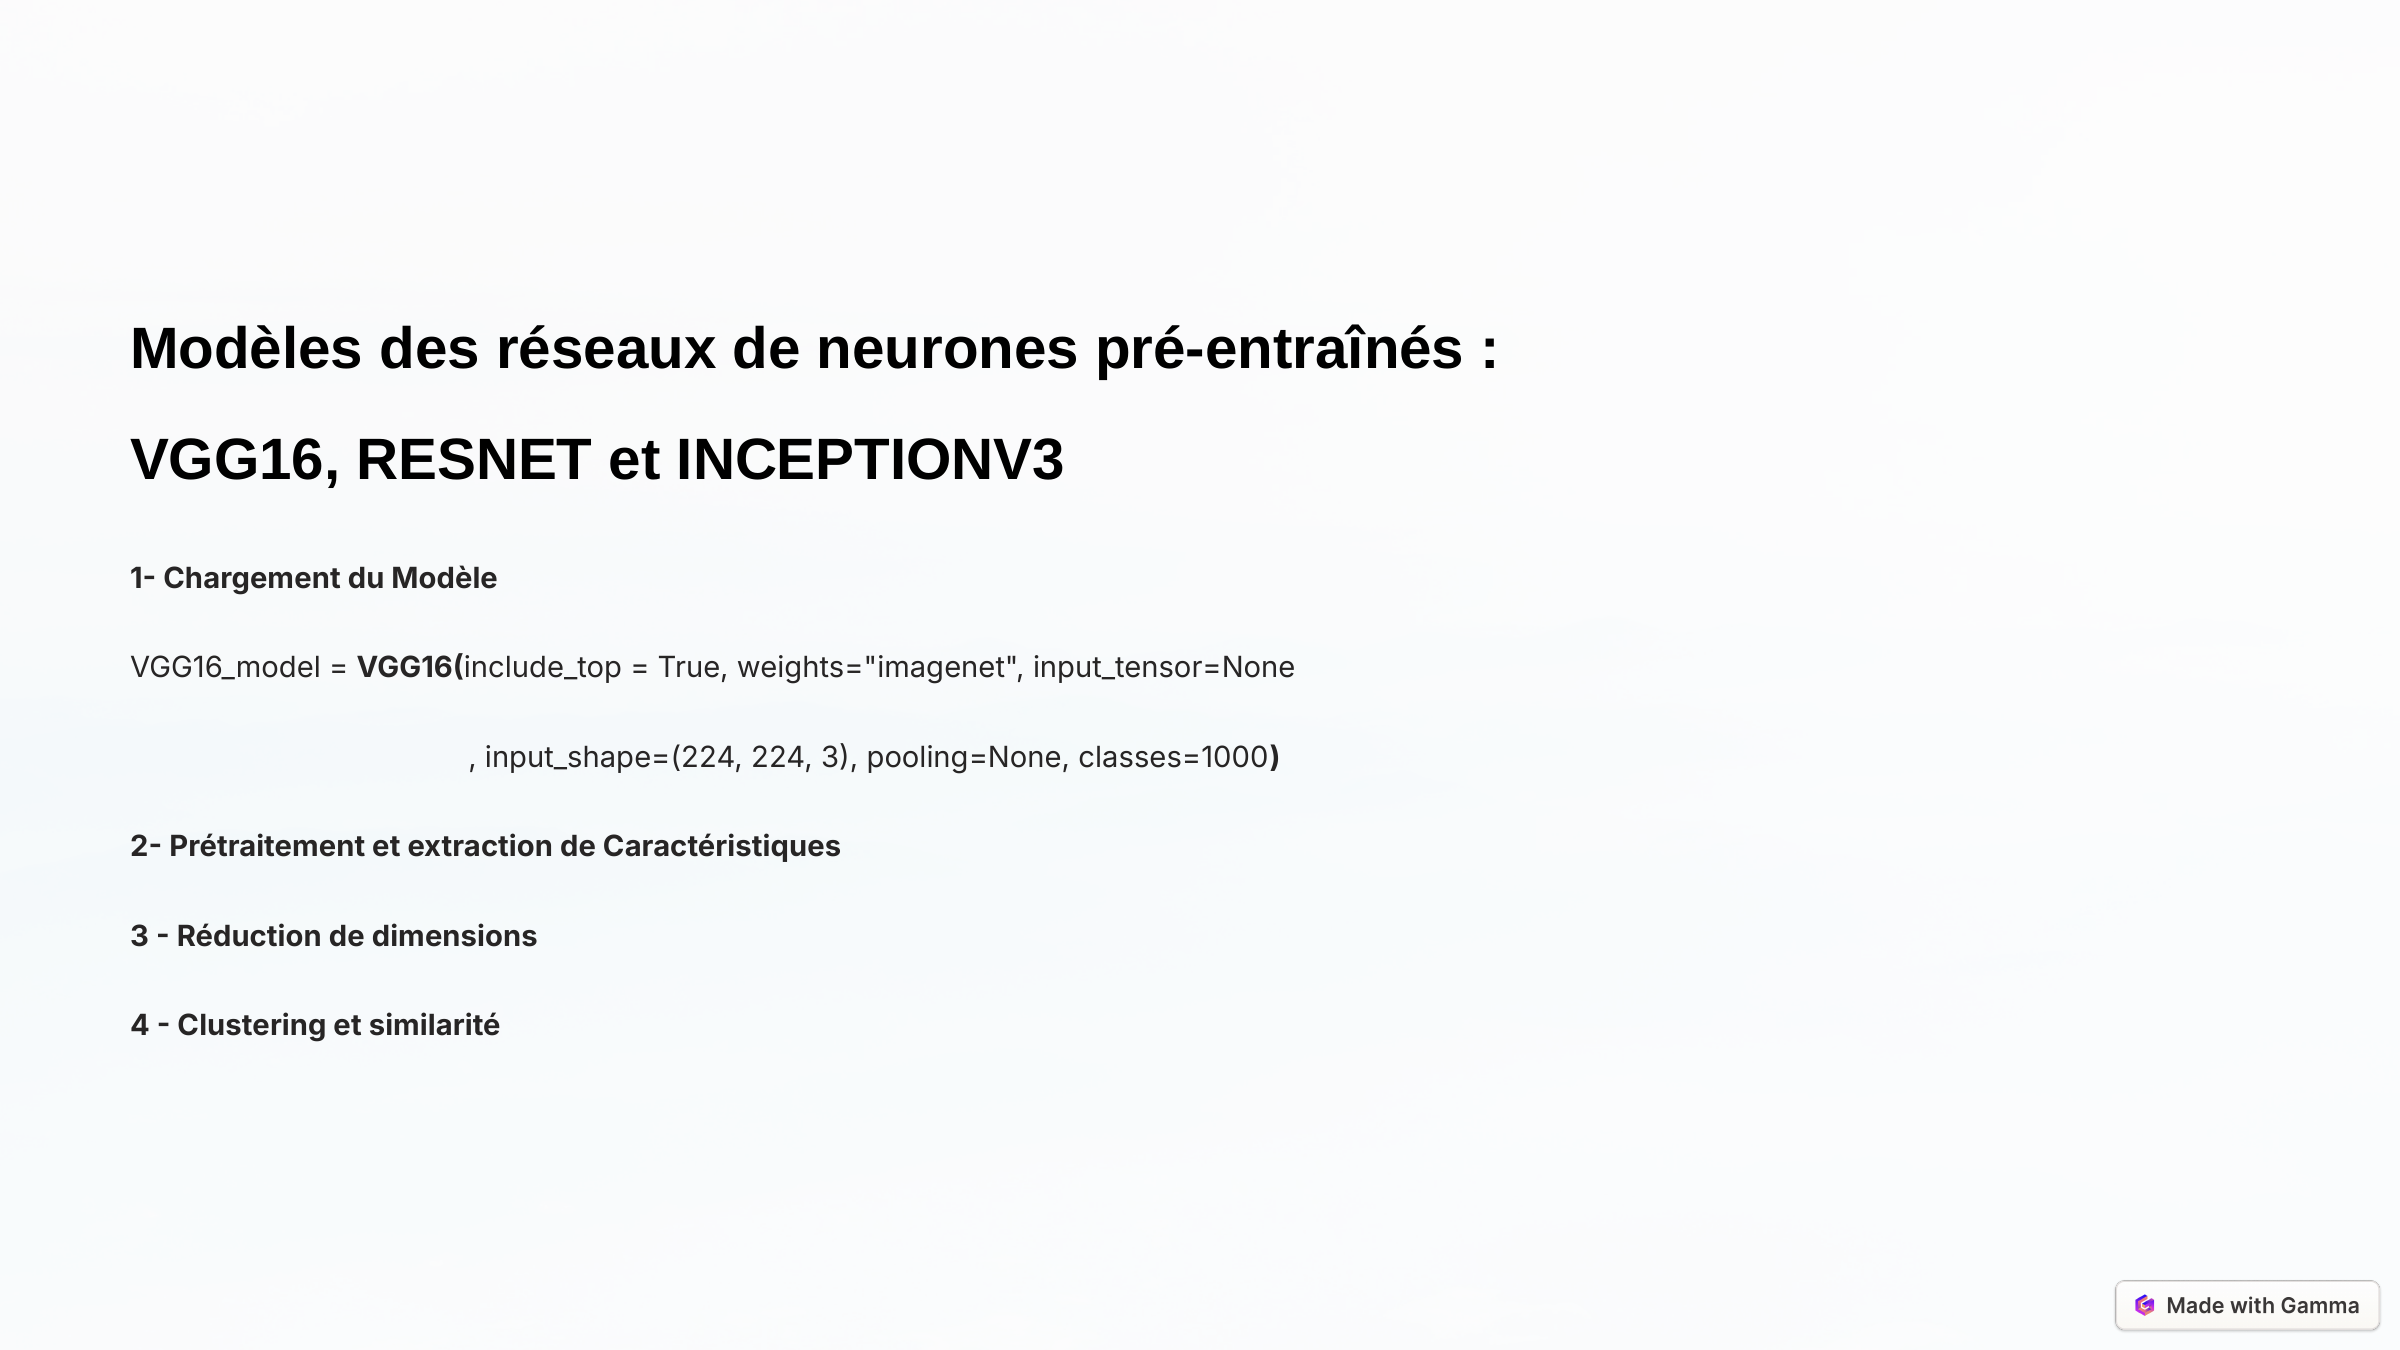

Modèles des réseaux de neurones pré-entraînés :
VGG16, RESNET et INCEPTIONV3
1- Chargement du Modèle
VGG16_model = VGG16(include_top = True, weights="imagenet", input_tensor=None
                                         , input_shape=(224, 224, 3), pooling=None, classes=1000)
2- Prétraitement et extraction de Caractéristiques
3 - Réduction de dimensions
4 - Clustering et similarité